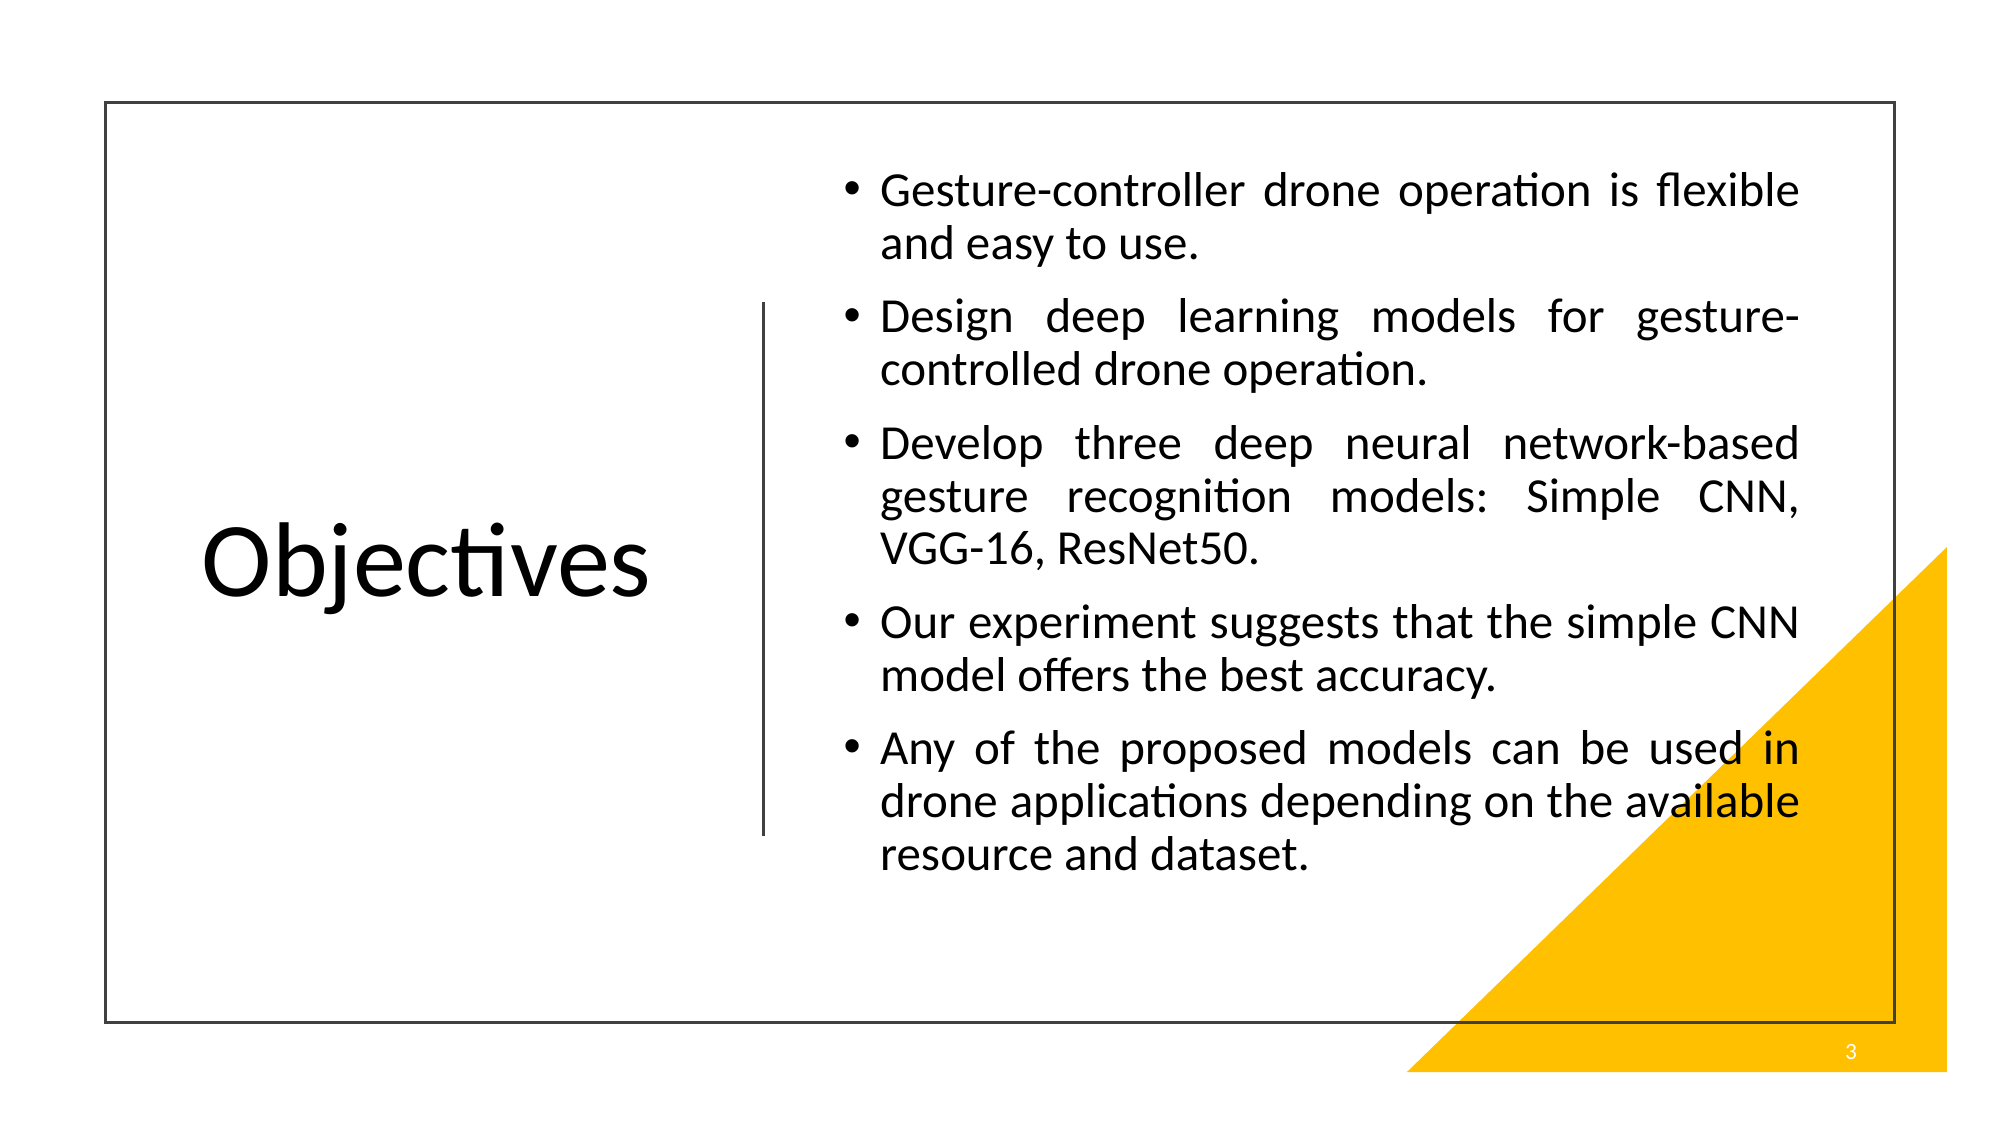

Gesture-controller drone operation is flexible and easy to use.
Design deep learning models for gesture-controlled drone operation.
Develop three deep neural network-based gesture recognition models: Simple CNN, VGG-16, ResNet50.
Our experiment suggests that the simple CNN model offers the best accuracy.
Any of the proposed models can be used in drone applications depending on the available resource and dataset.

# Objectives

3